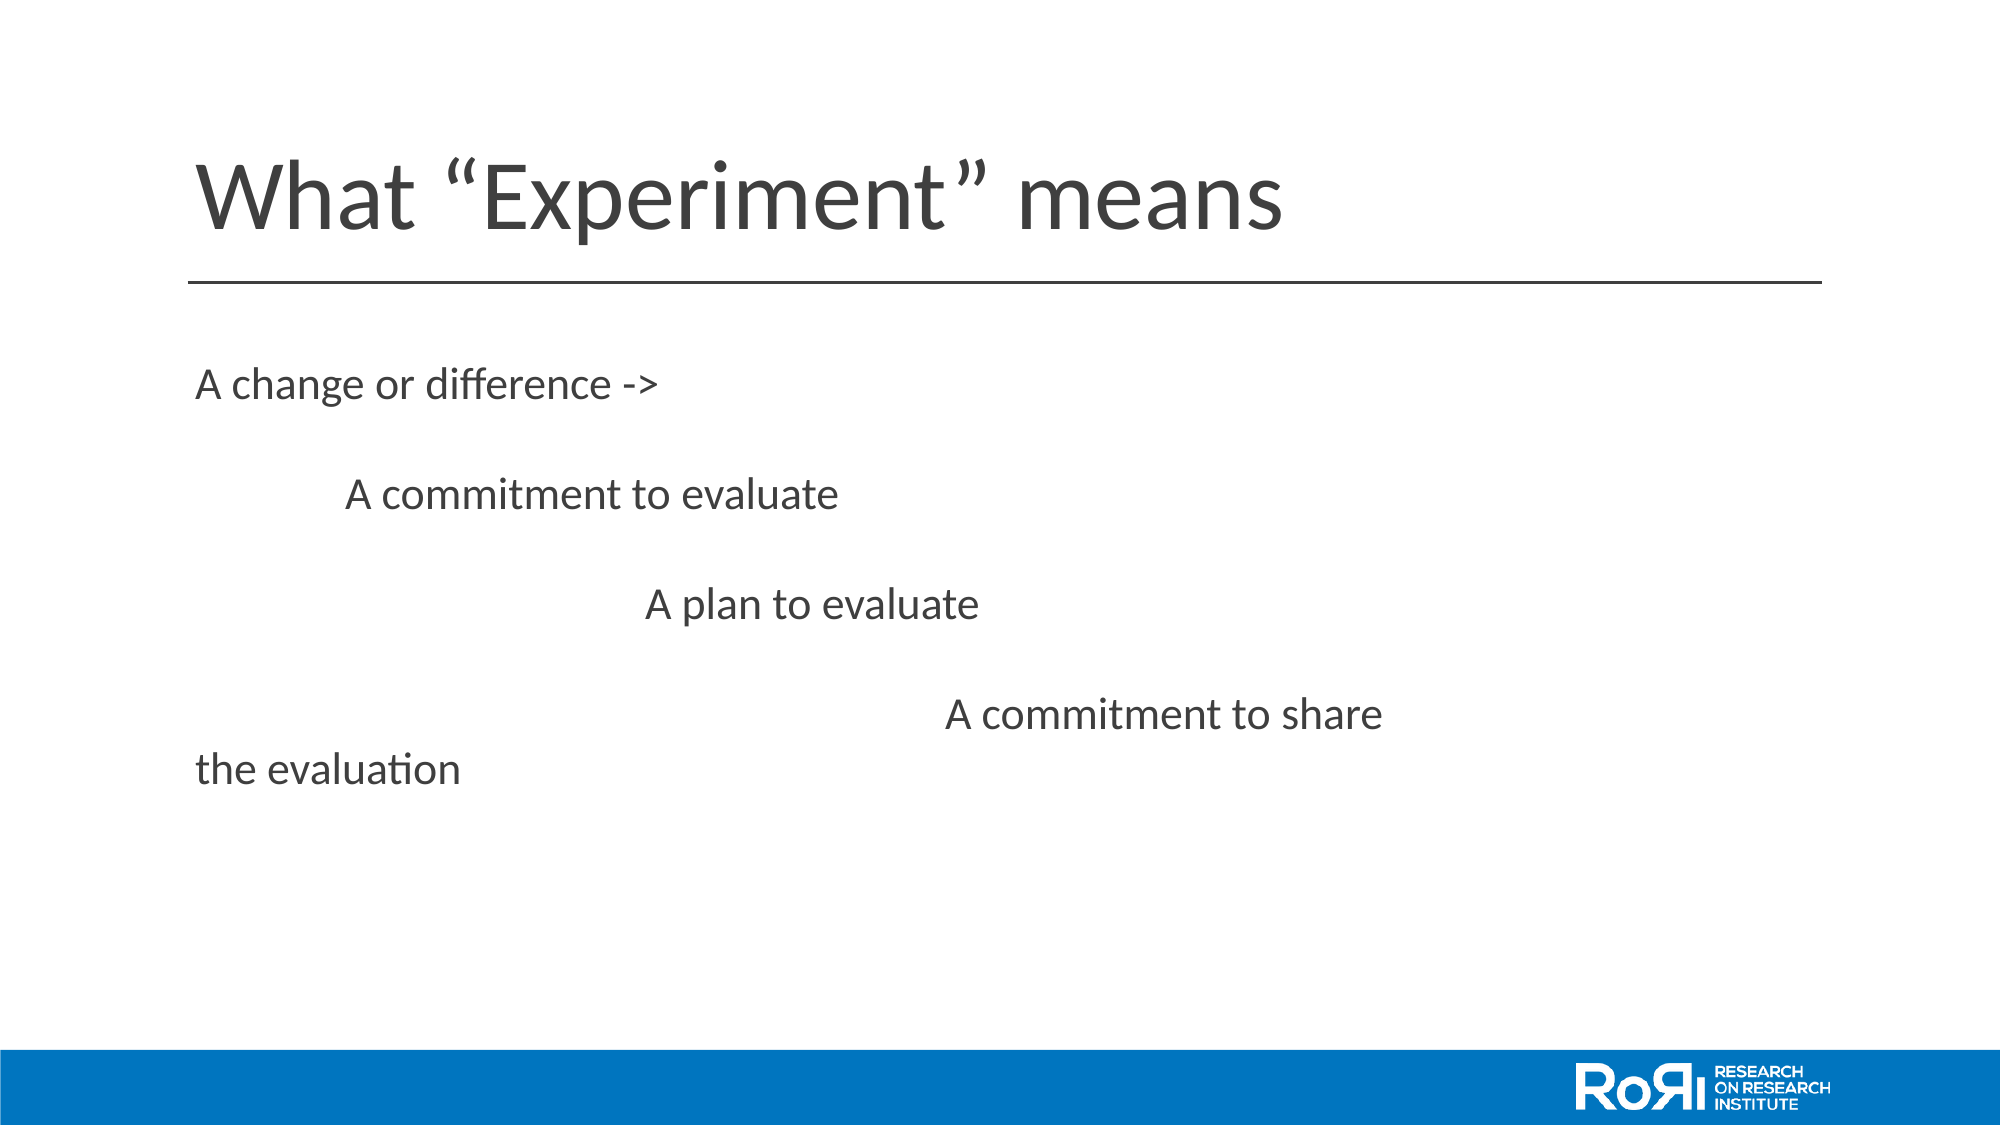

# What “Experiment” means
A change or difference ->

	A commitment to evaluate

			A plan to evaluate

					A commitment to share the evaluation